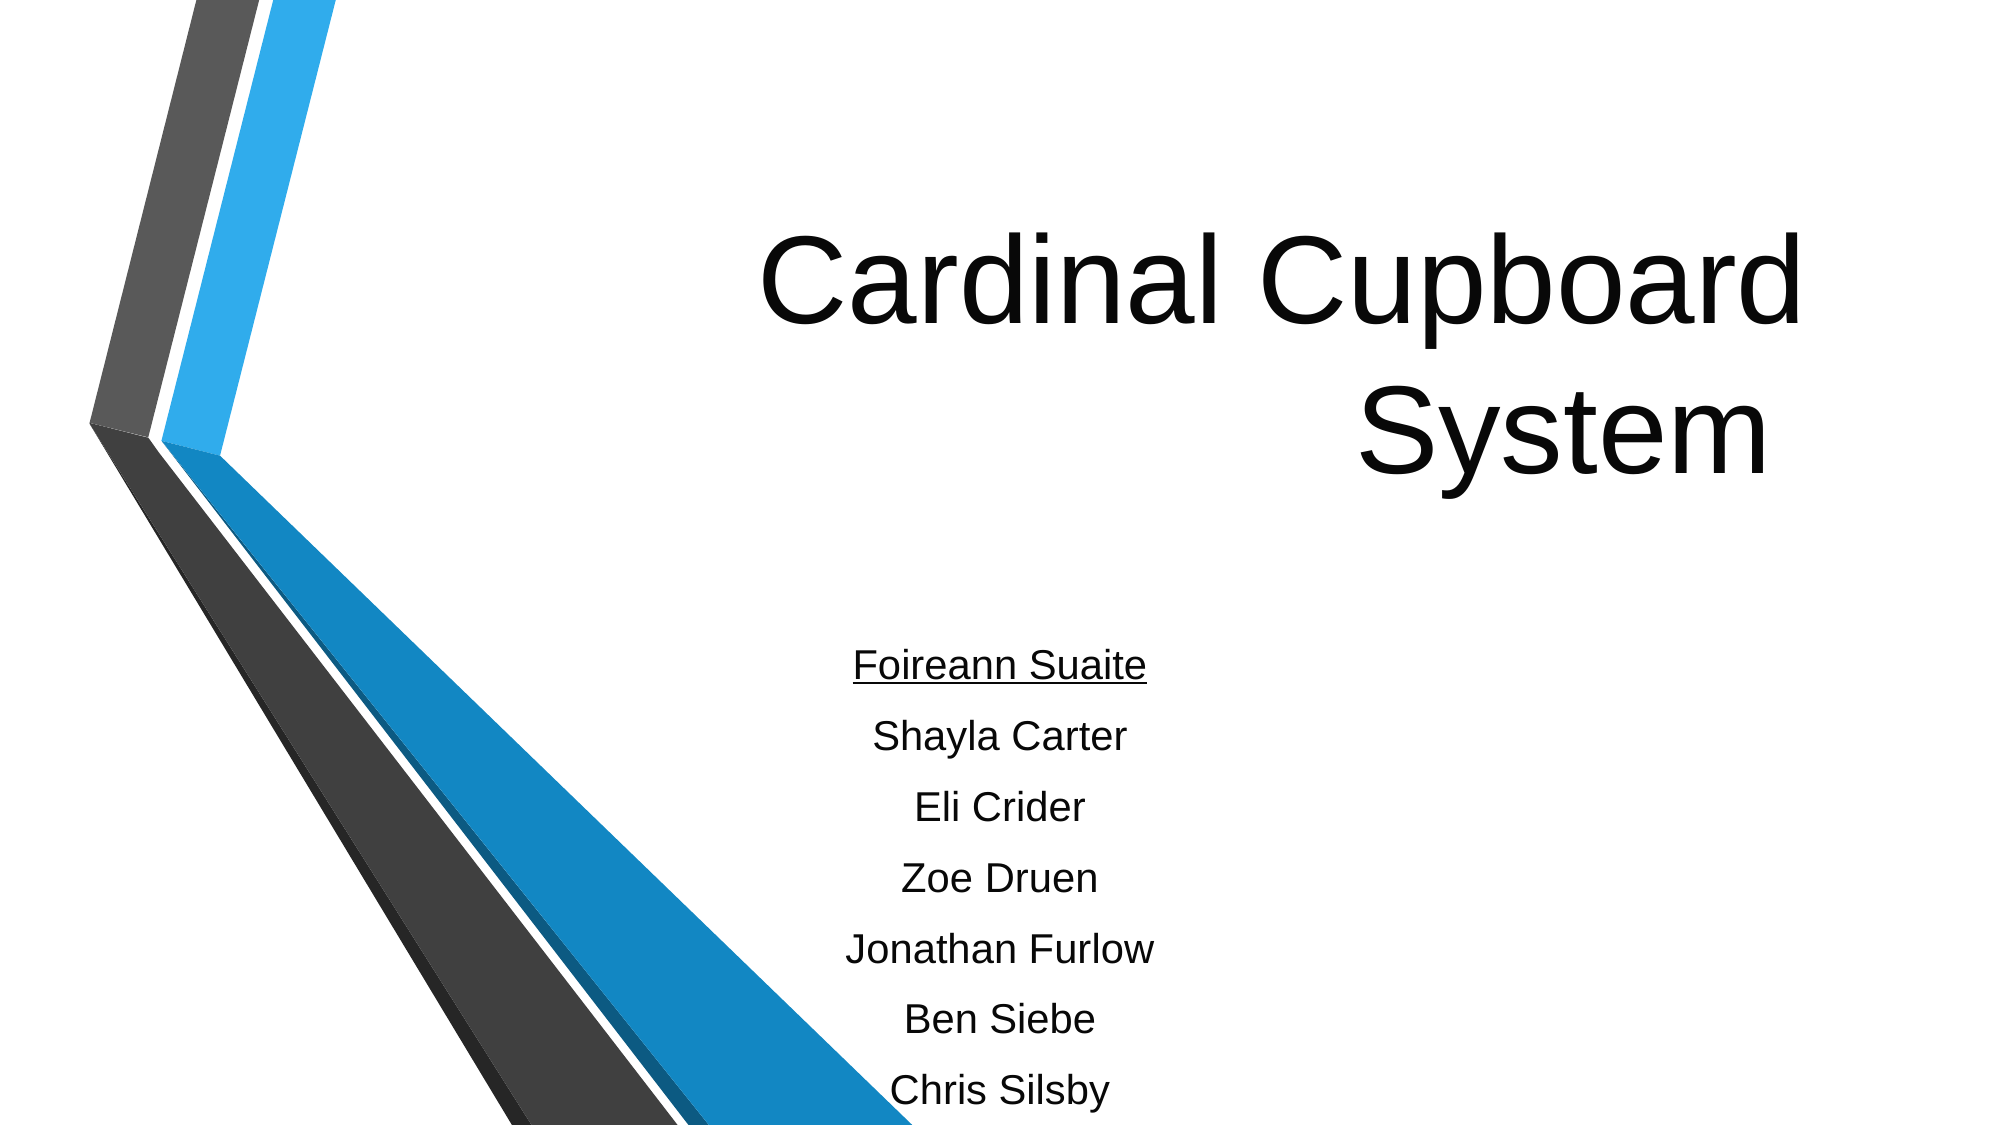

# Cardinal Cupboard System
Foireann Suaite
Shayla Carter
Eli Crider
Zoe Druen
Jonathan Furlow
Ben Siebe
Chris Silsby